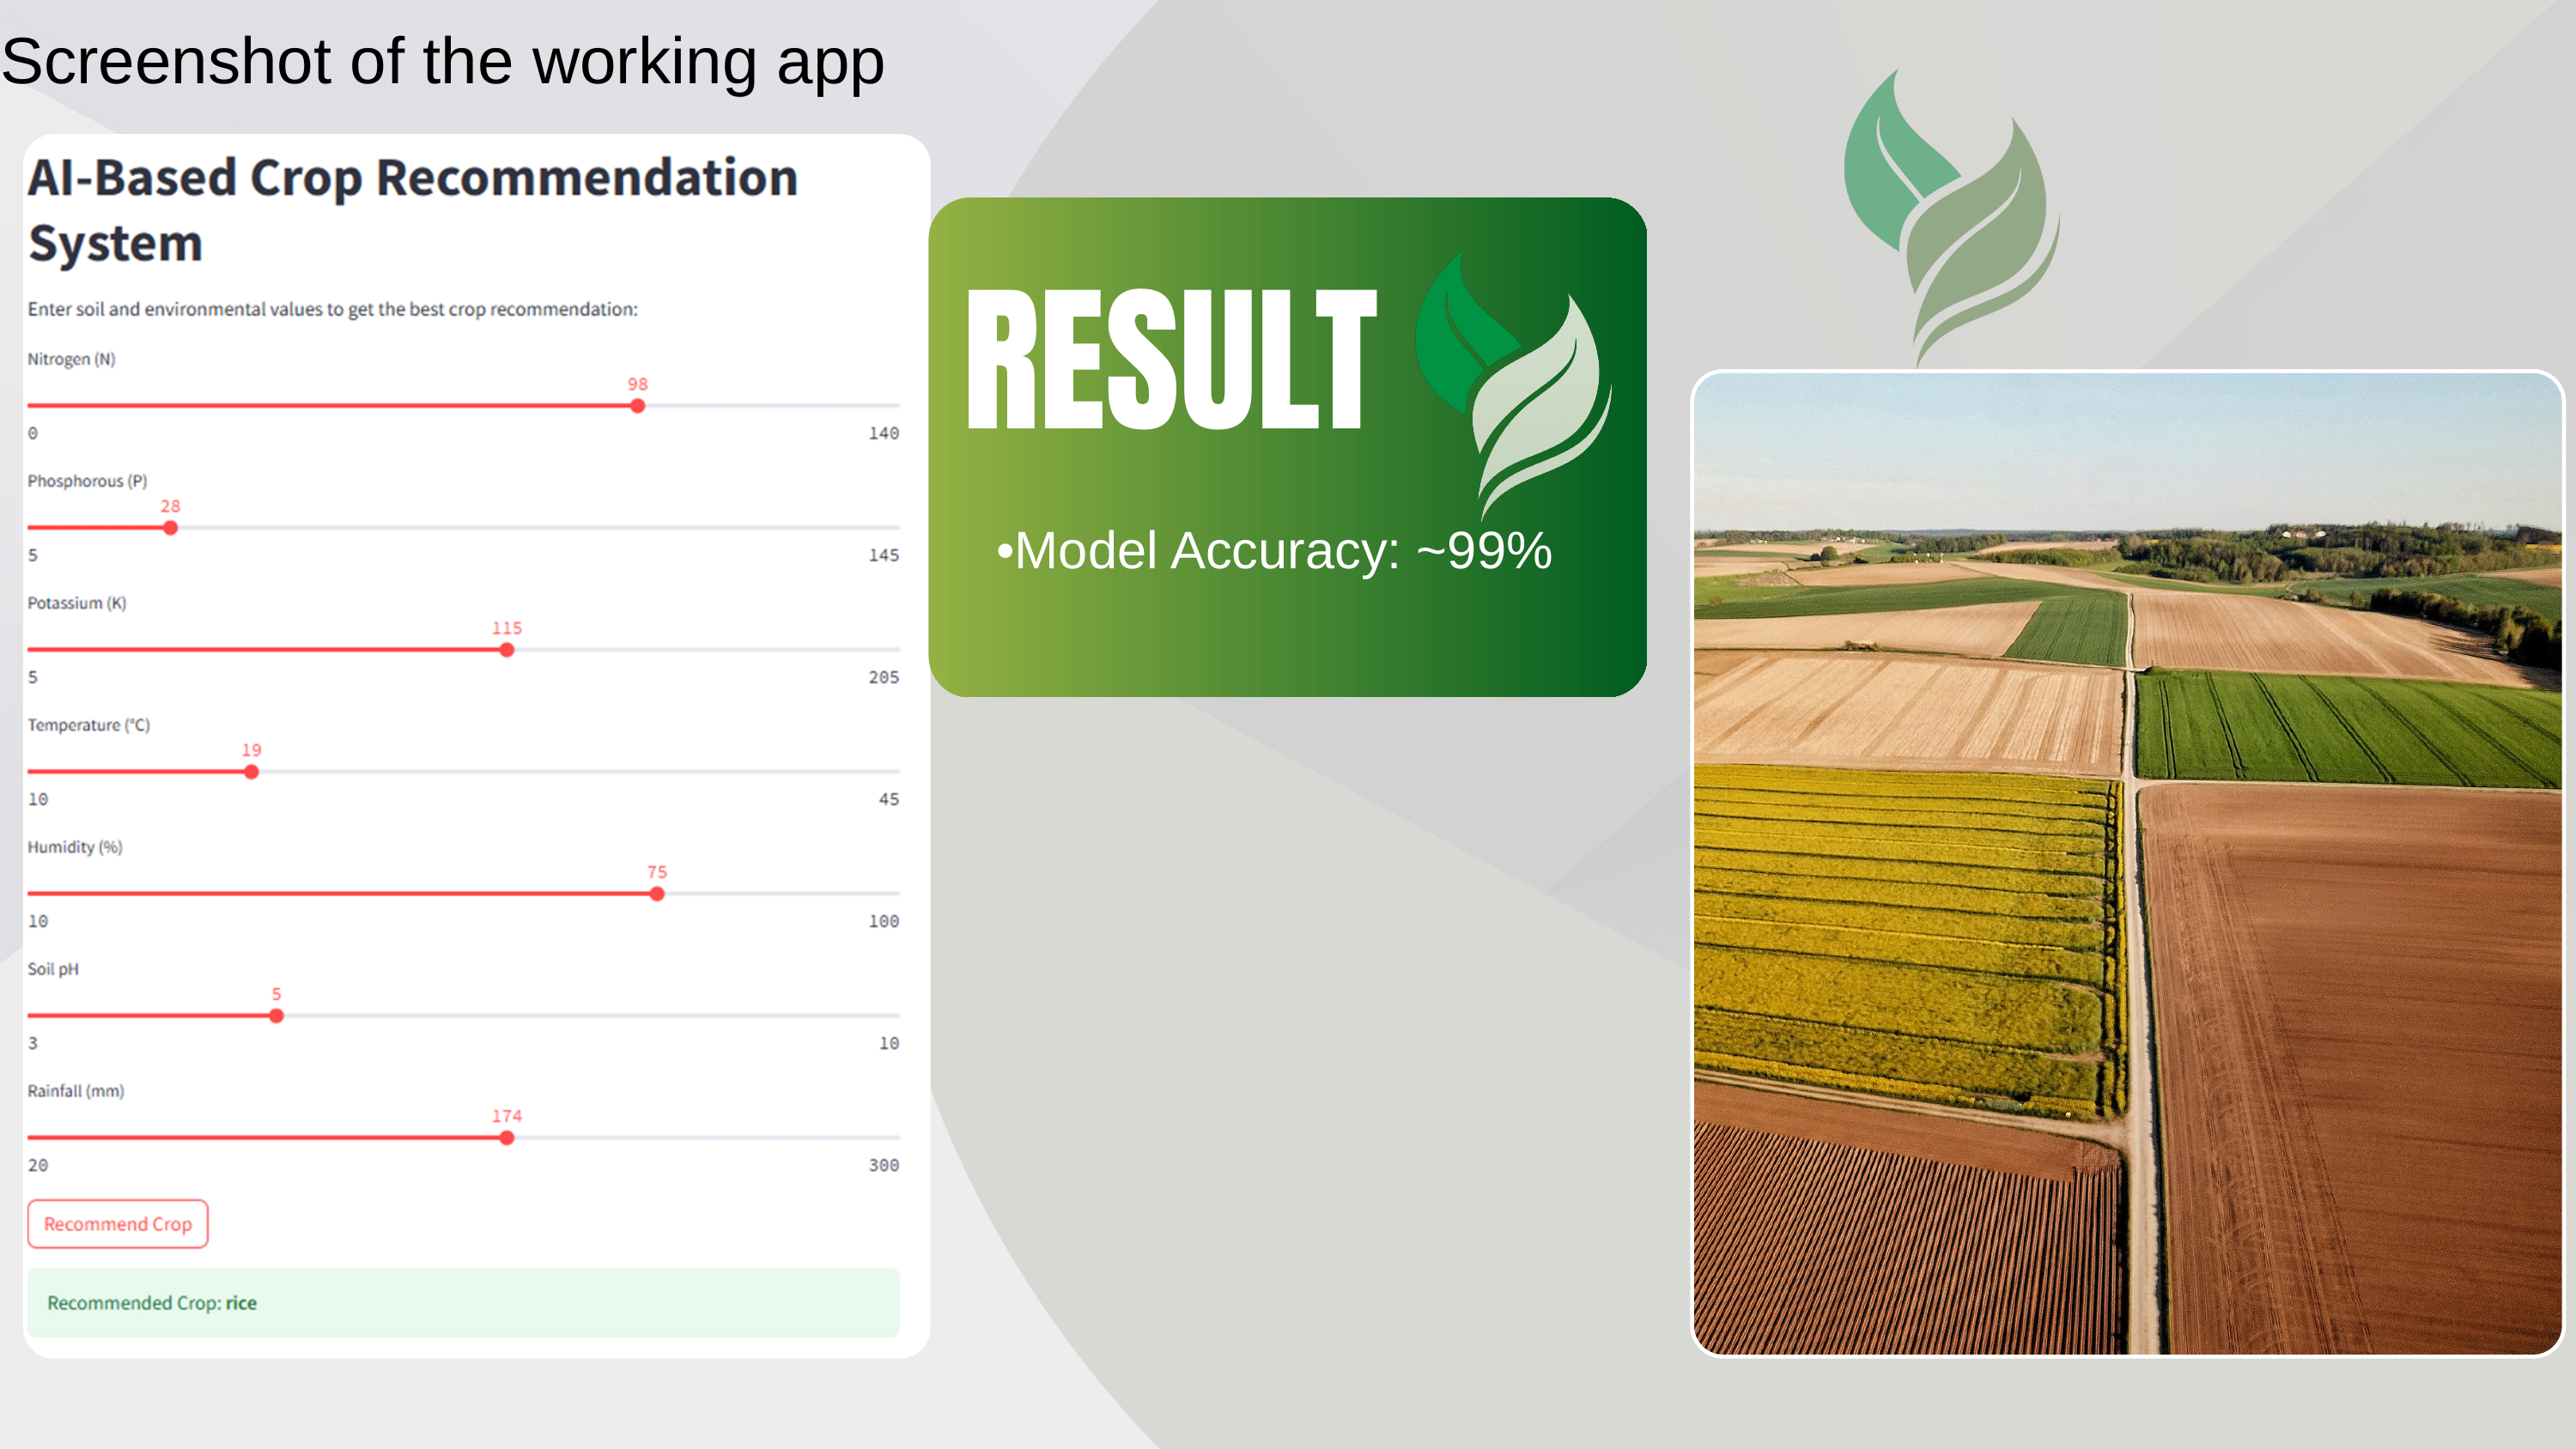

Screenshot of the working app

RESULT

•Model Accuracy: ~99%